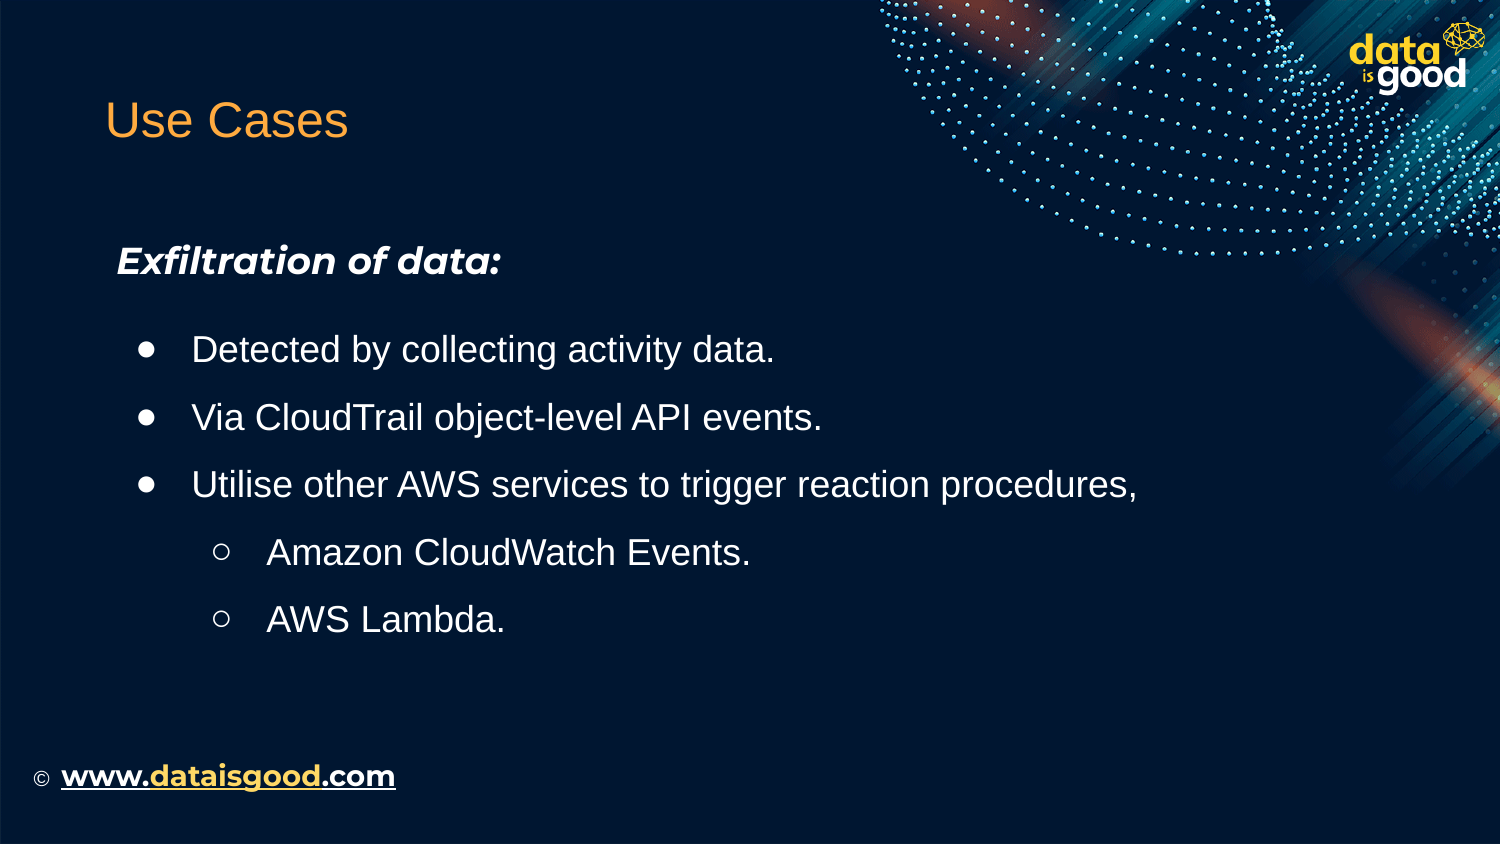

# Use Cases
Exfiltration of data:
Detected by collecting activity data.
Via CloudTrail object-level API events.
Utilise other AWS services to trigger reaction procedures,
Amazon CloudWatch Events.
AWS Lambda.